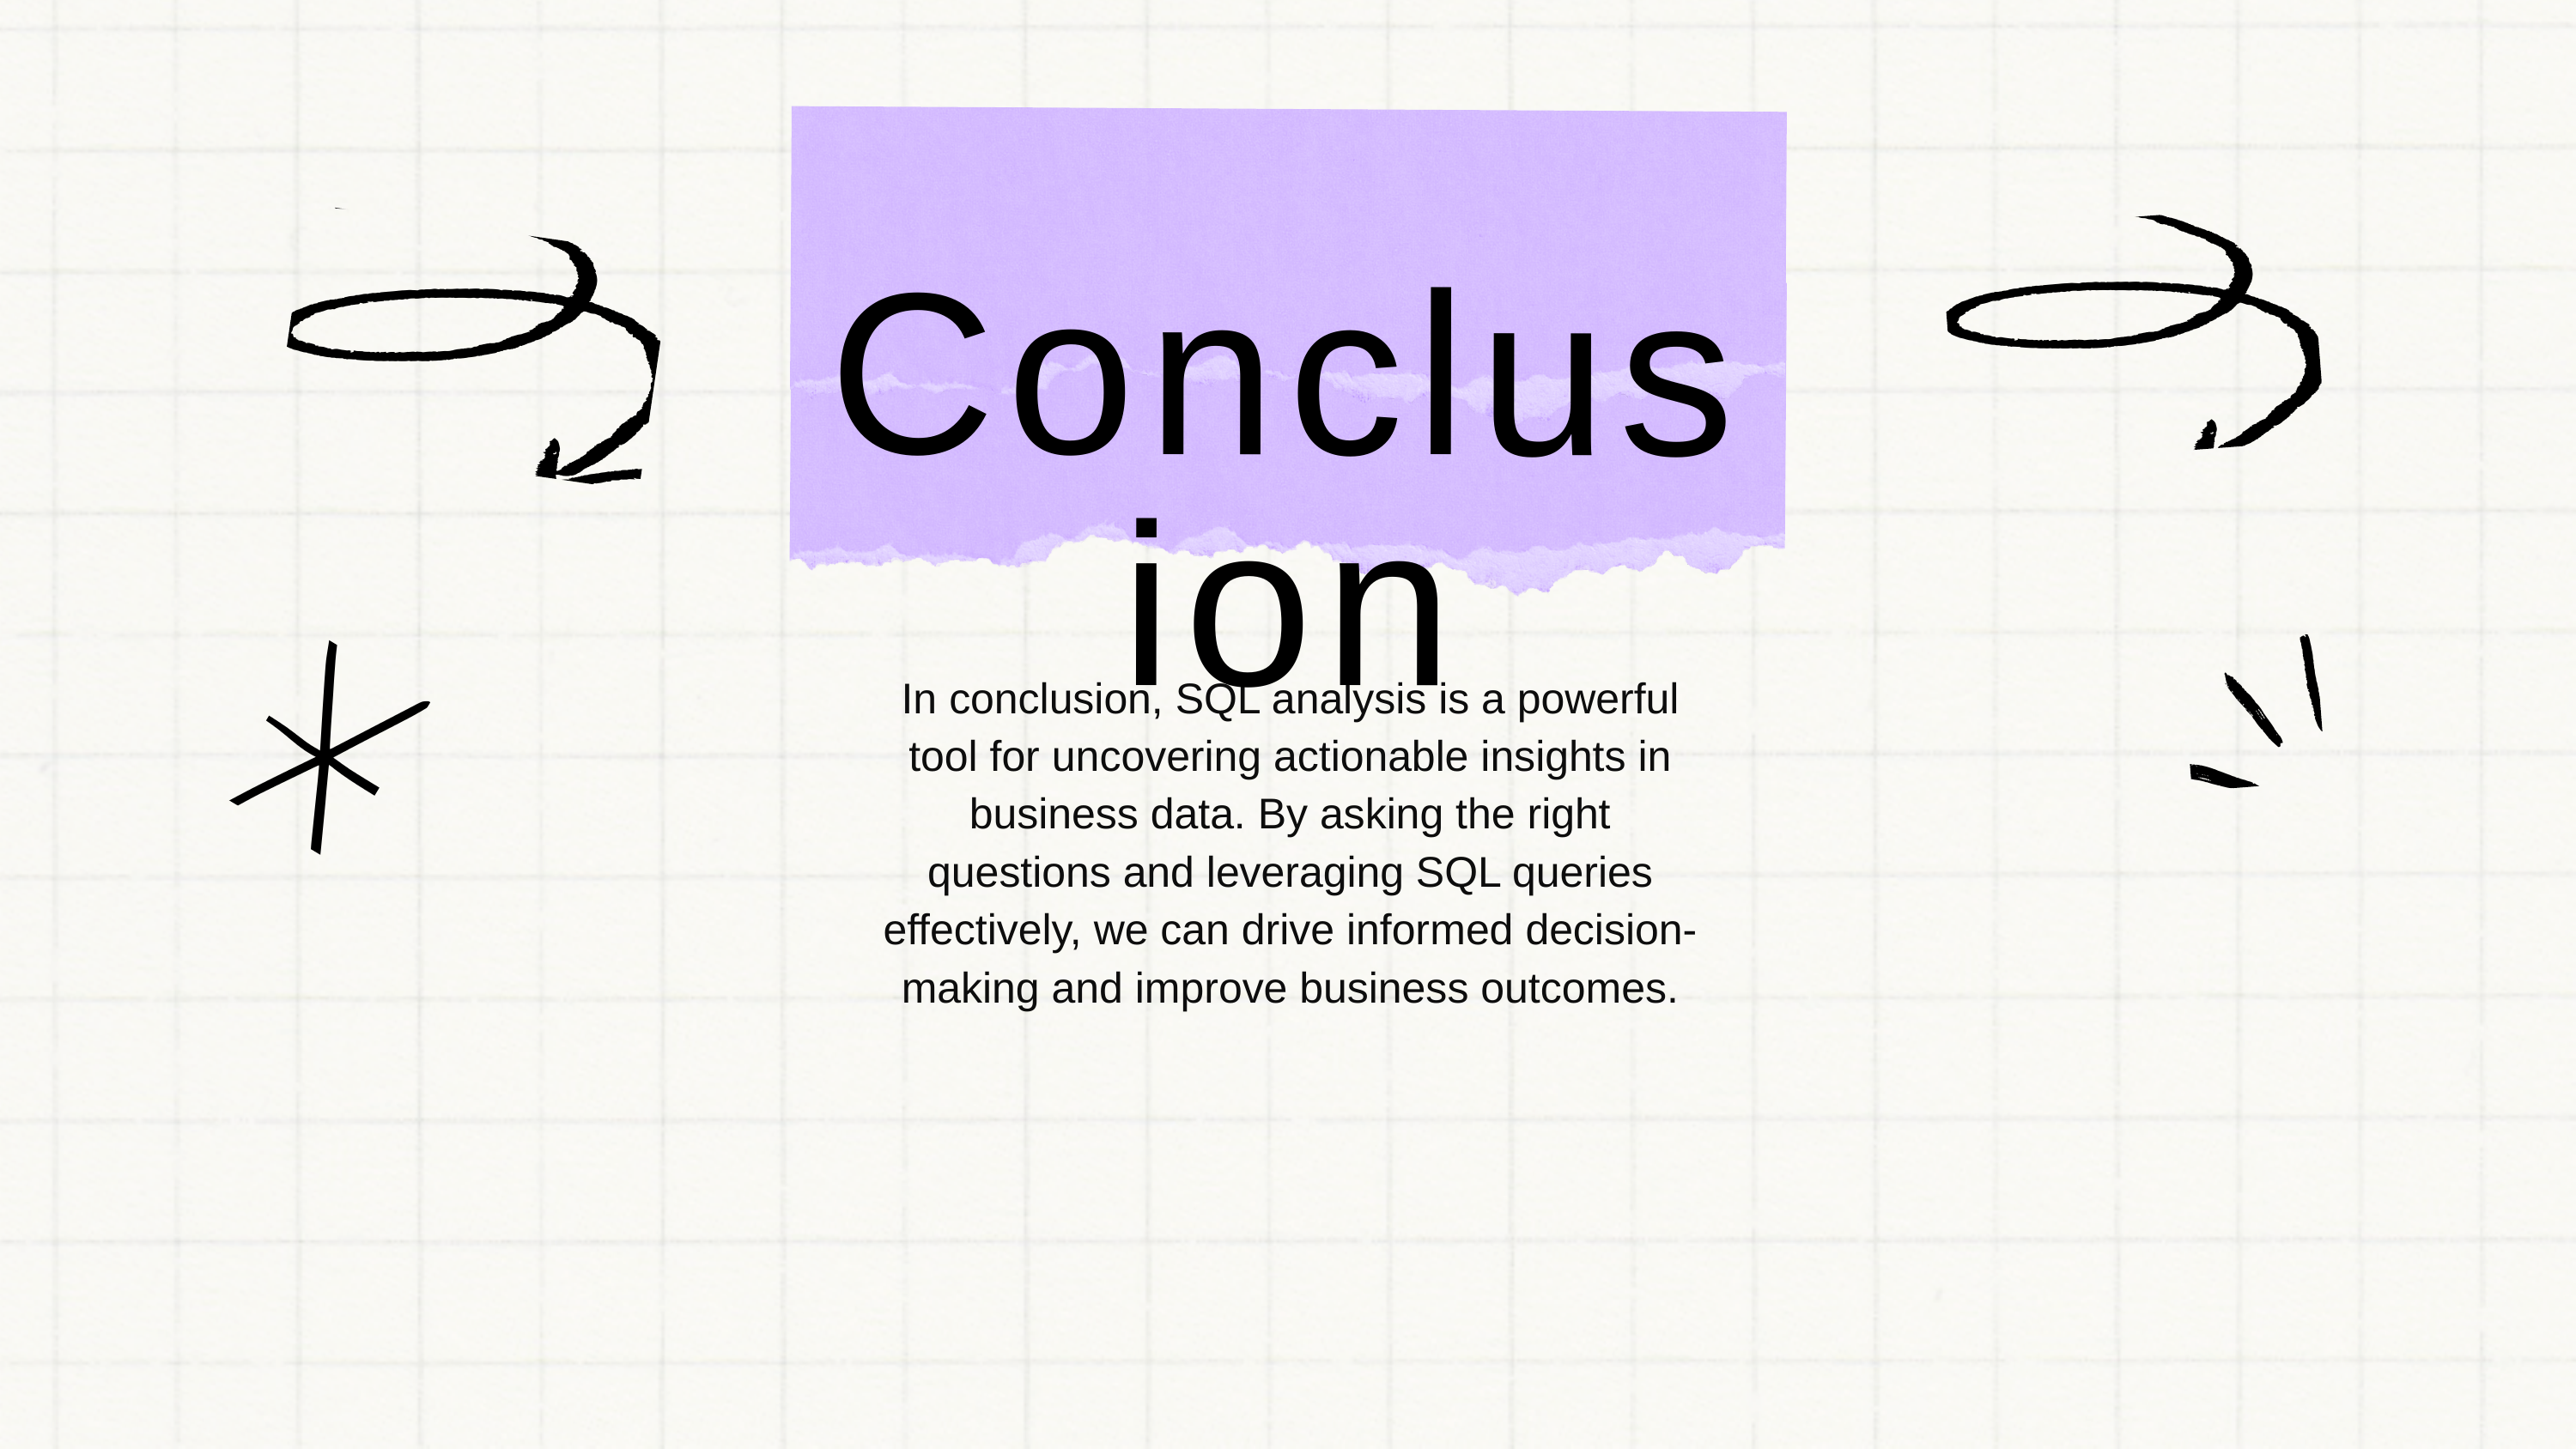

Conclusion

In conclusion, SQL analysis is a powerful tool for uncovering actionable insights in business data. By asking the right questions and leveraging SQL queries effectively, we can drive informed decision-making and improve business outcomes.